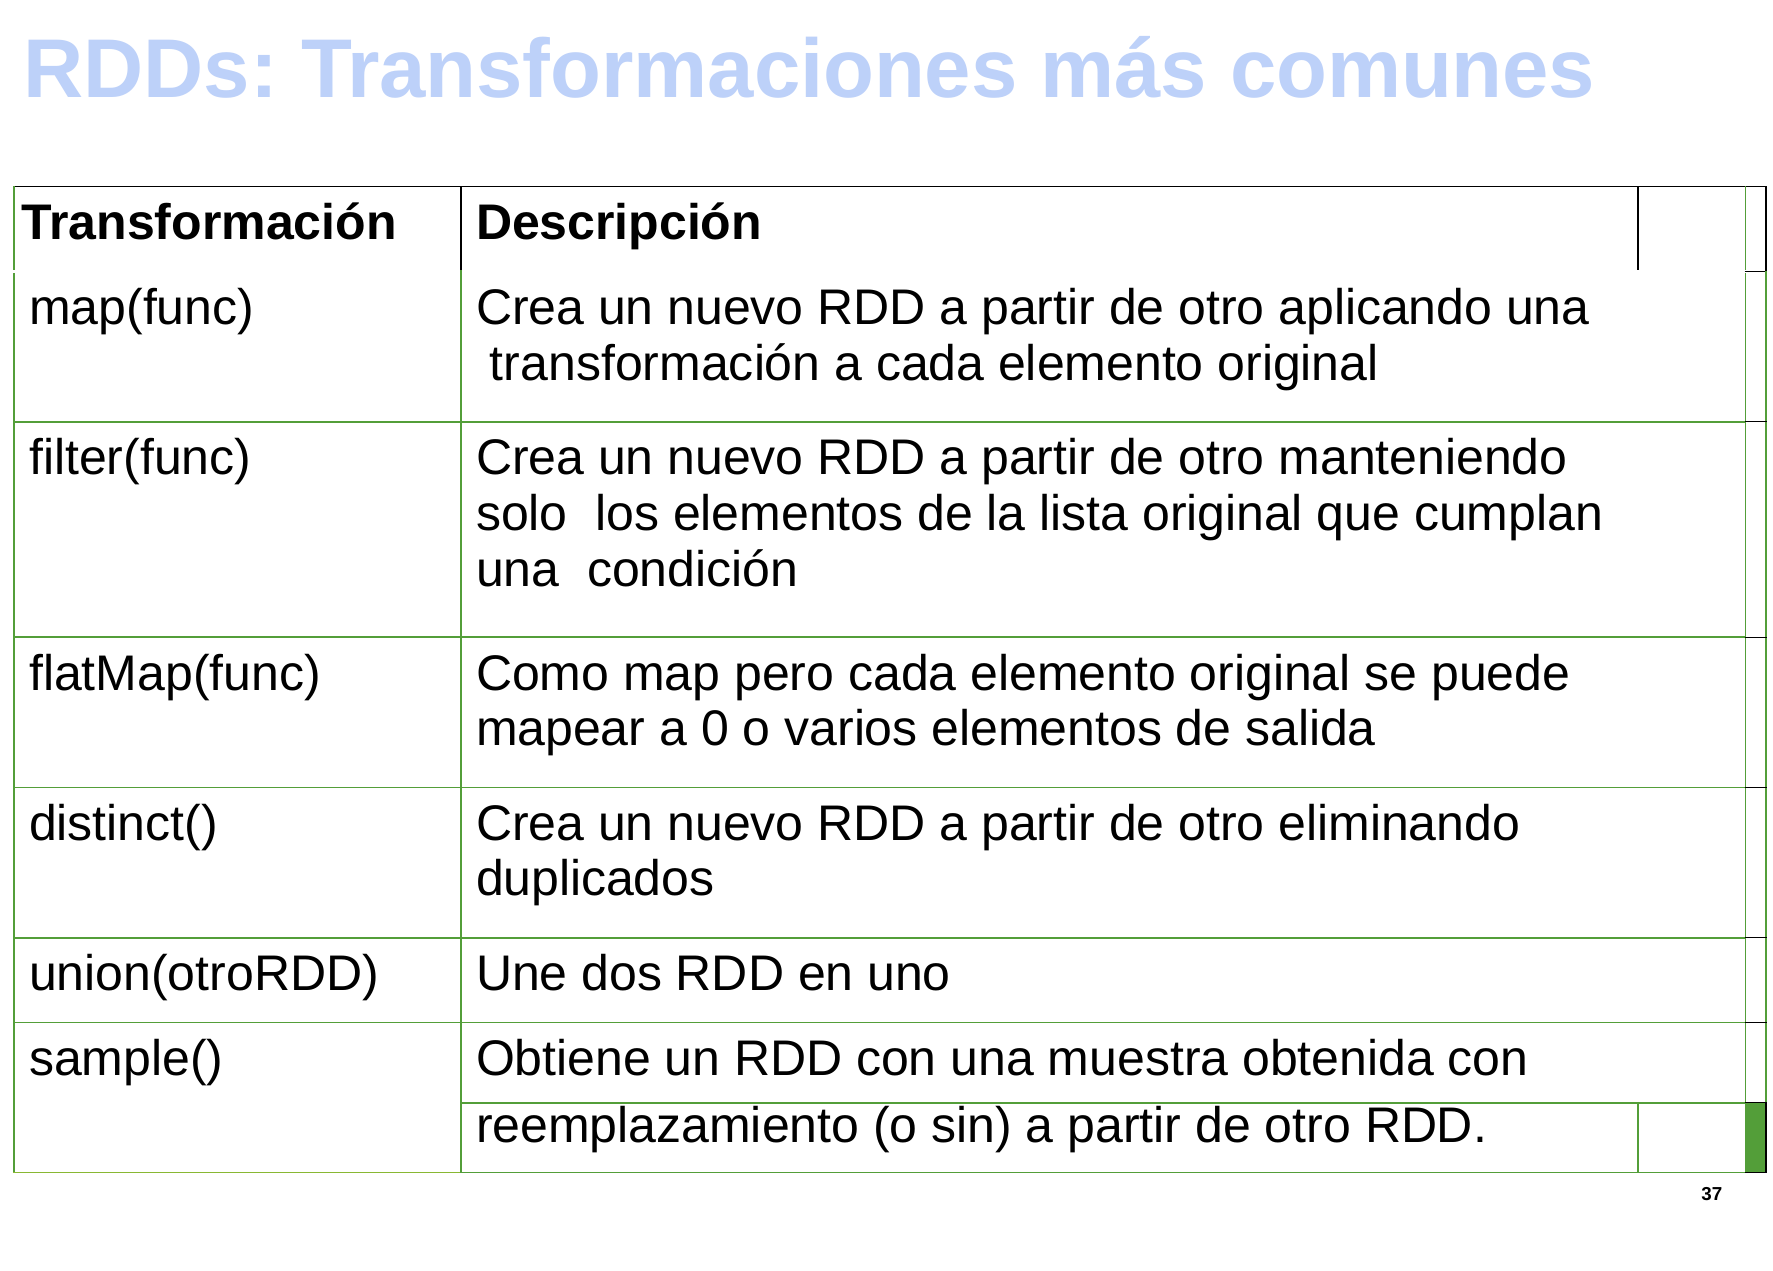

#

RDDs: Transformaciones más comunes
| Transformación | Descripción |  |  |
| --- | --- | --- | --- |
| map(func) | Crea un nuevo RDD a partir de otro aplicando una transformación a cada elemento original |  |  |
| filter(func) | Crea un nuevo RDD a partir de otro manteniendo solo los elementos de la lista original que cumplan una condición |  |  |
| flatMap(func) | Como map pero cada elemento original se puede mapear a 0 o varios elementos de salida |  |  |
| distinct() | Crea un nuevo RDD a partir de otro eliminando duplicados |  |  |
| union(otroRDD) | Une dos RDD en uno |  |  |
| sample() | Obtiene un RDD con una muestra obtenida con |  |  |
|  | reemplazamiento (o sin) a partir de otro RDD. |  |  |
37